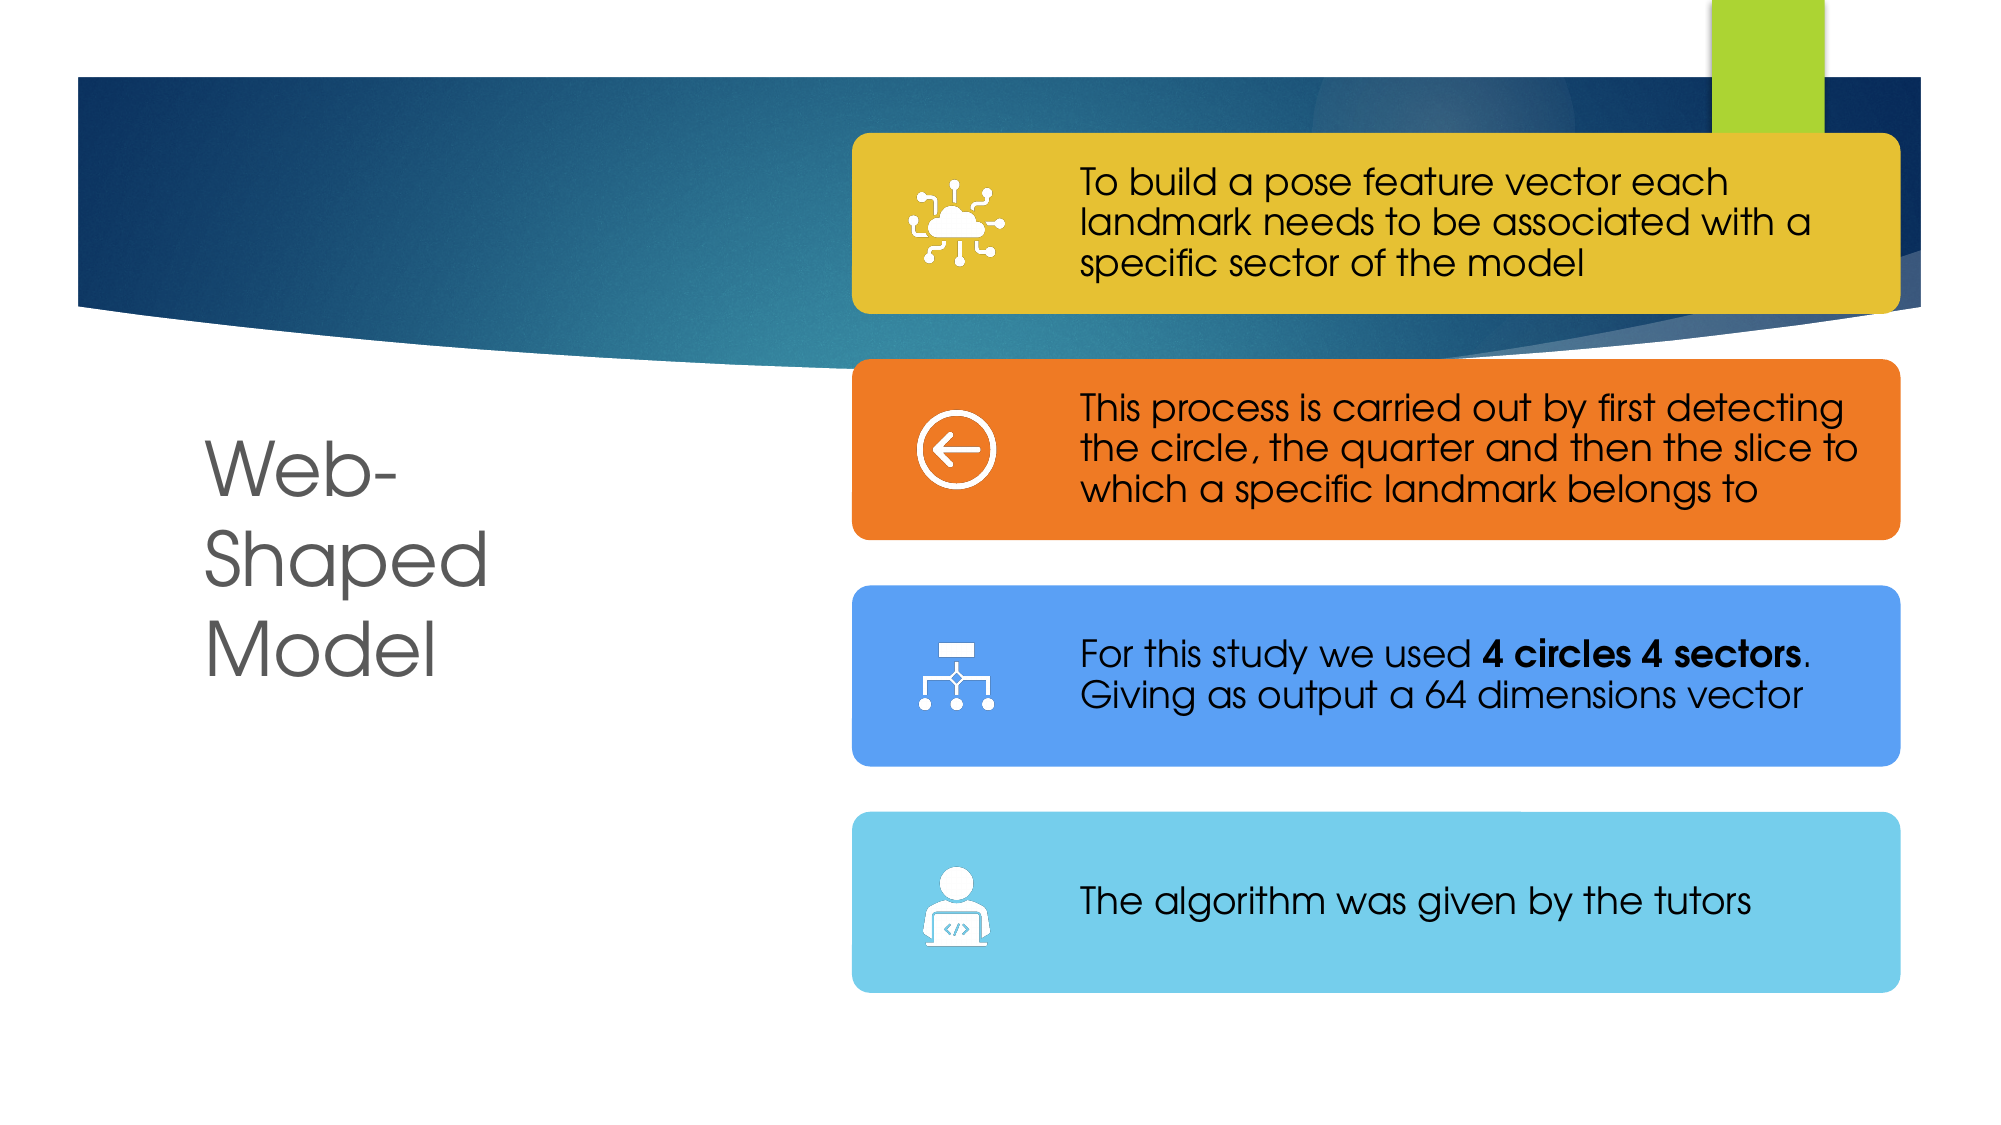

To build a pose feature vector each landmark needs to be associated with a specific sector of the model
This process is carried out by first detecting the circle, the quarter and then the slice to which a specific landmark belongs to
For this study we used 4 circles 4 sectors. Giving as output a 64 dimensions vector
The algorithm was given by the tutors
# Web-Shaped Model